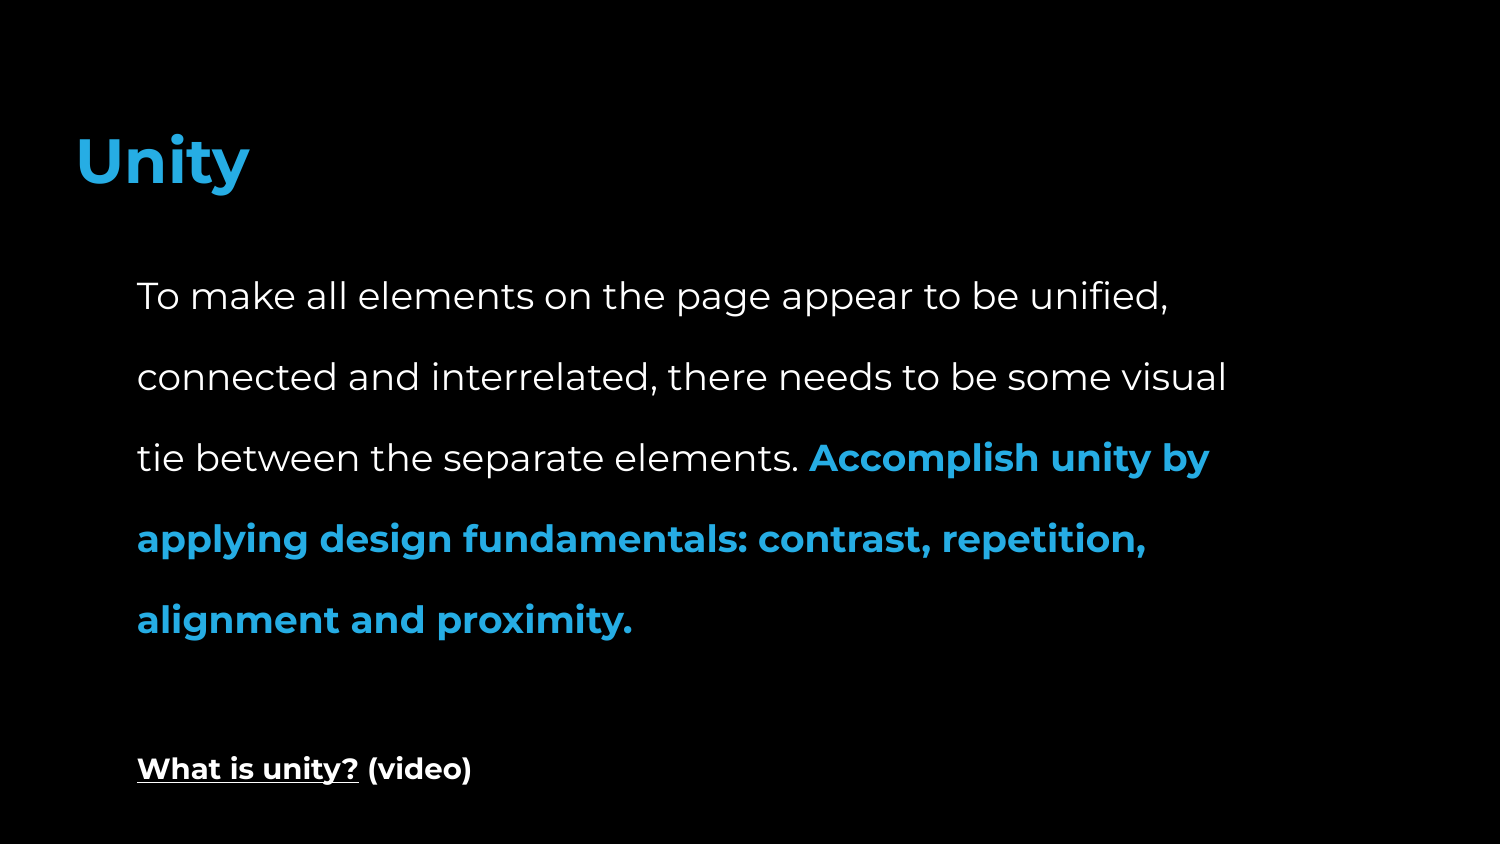

Unity
To make all elements on the page appear to be unified, connected and interrelated, there needs to be some visual tie between the separate elements. Accomplish unity by applying design fundamentals: contrast, repetition, alignment and proximity.

What is unity? (video)